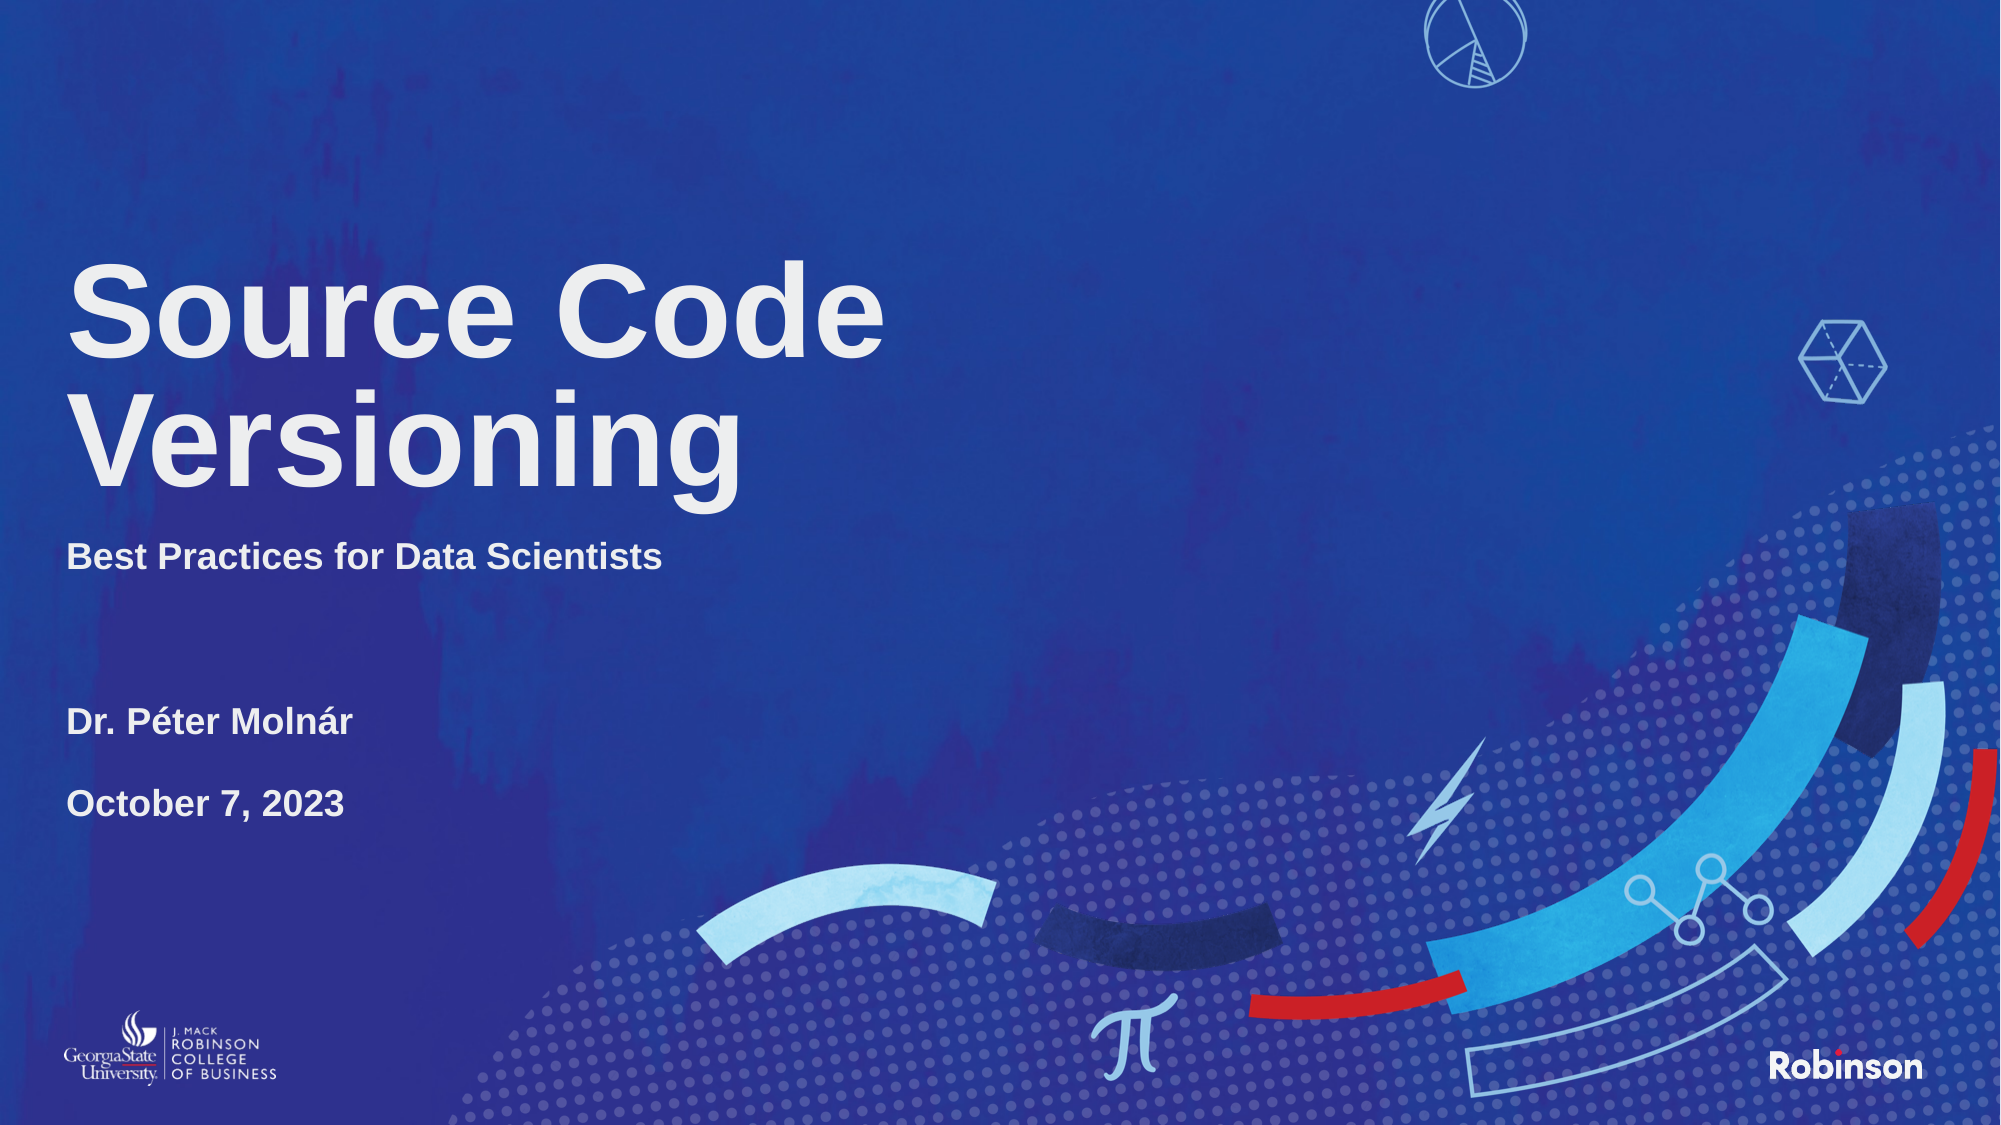

# Source Code Versioning
Best Practices for Data Scientists
Dr. Péter Molnár
October 7, 2023